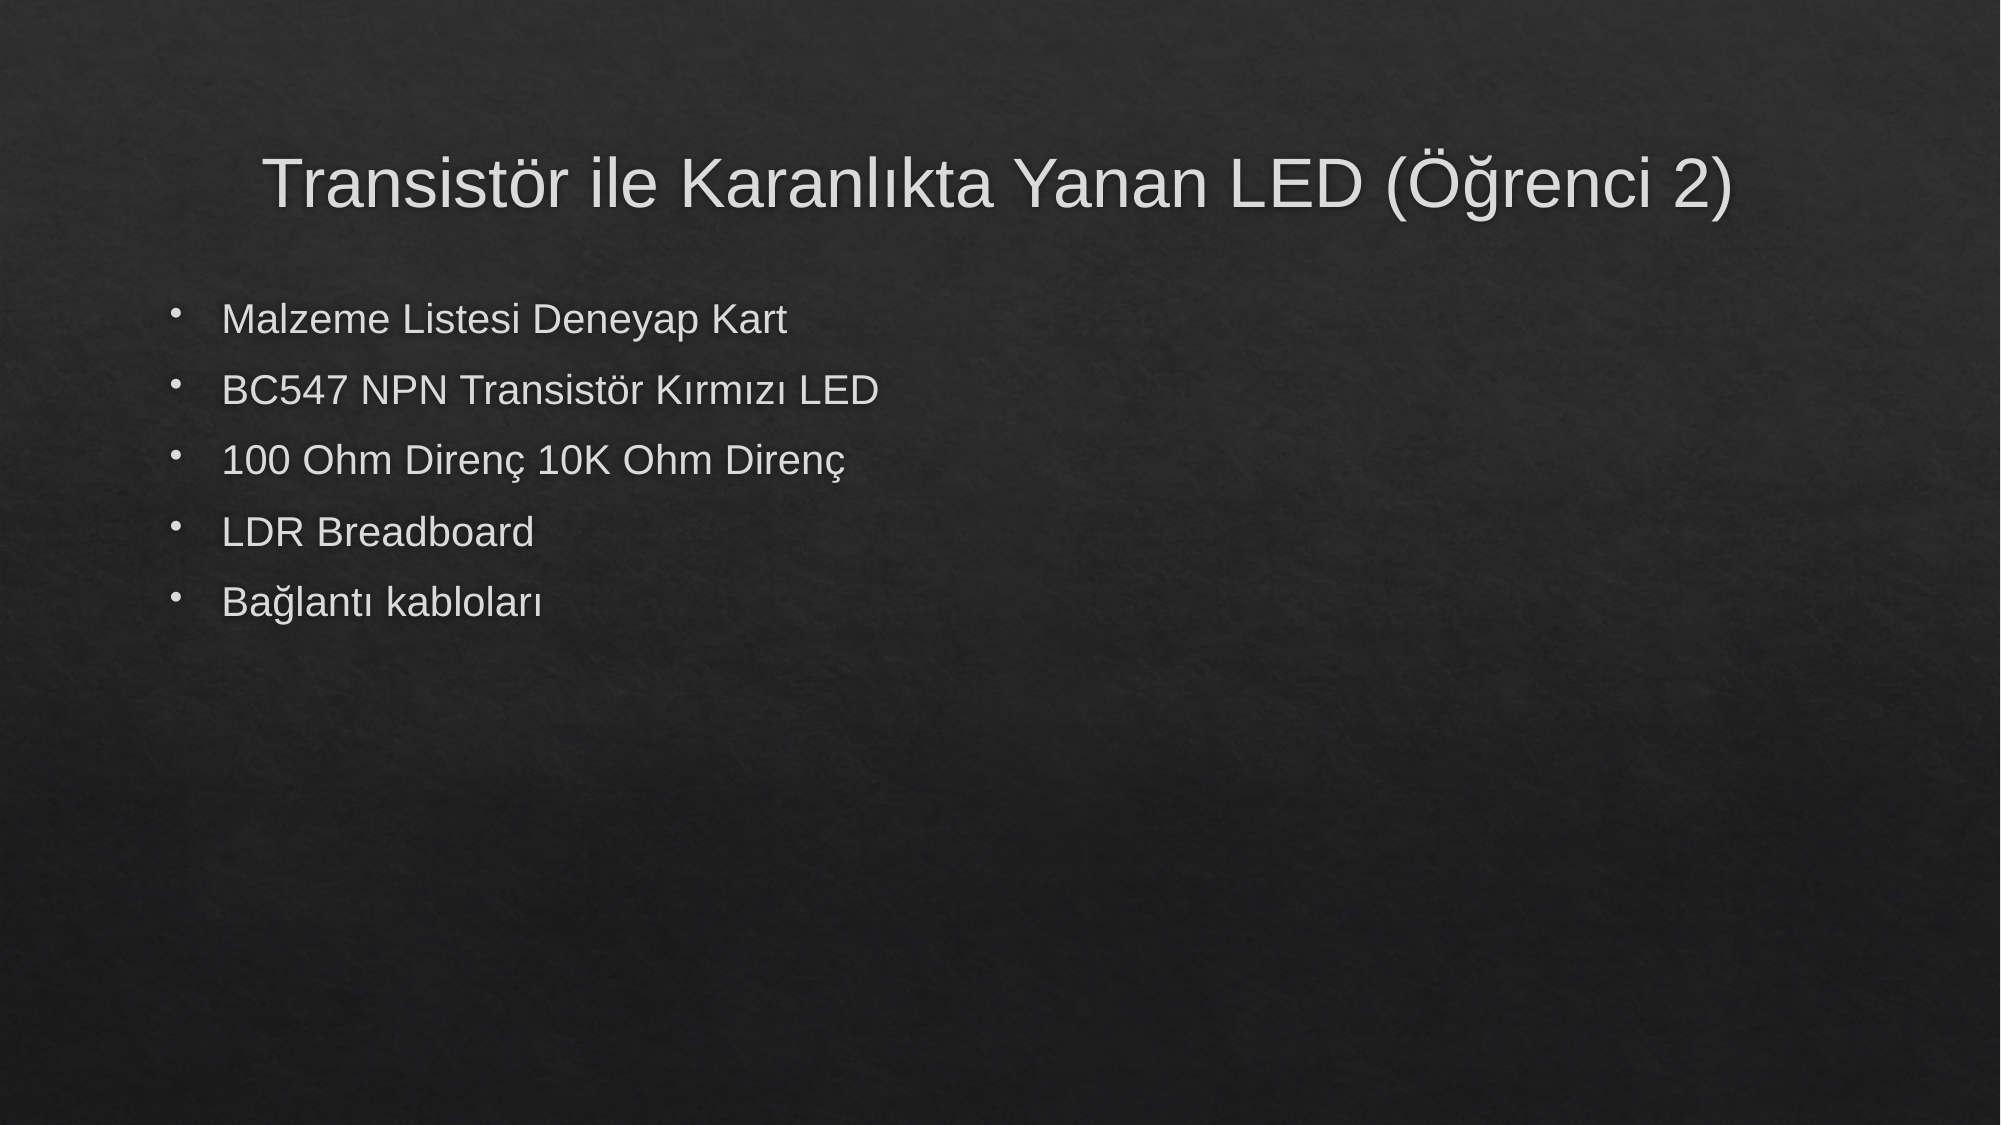

# Transistör ile Karanlıkta Yanan LED (Öğrenci 2)
Malzeme Listesi Deneyap Kart
BC547 NPN Transistör Kırmızı LED
100 Ohm Direnç 10K Ohm Direnç
LDR Breadboard
Bağlantı kabloları